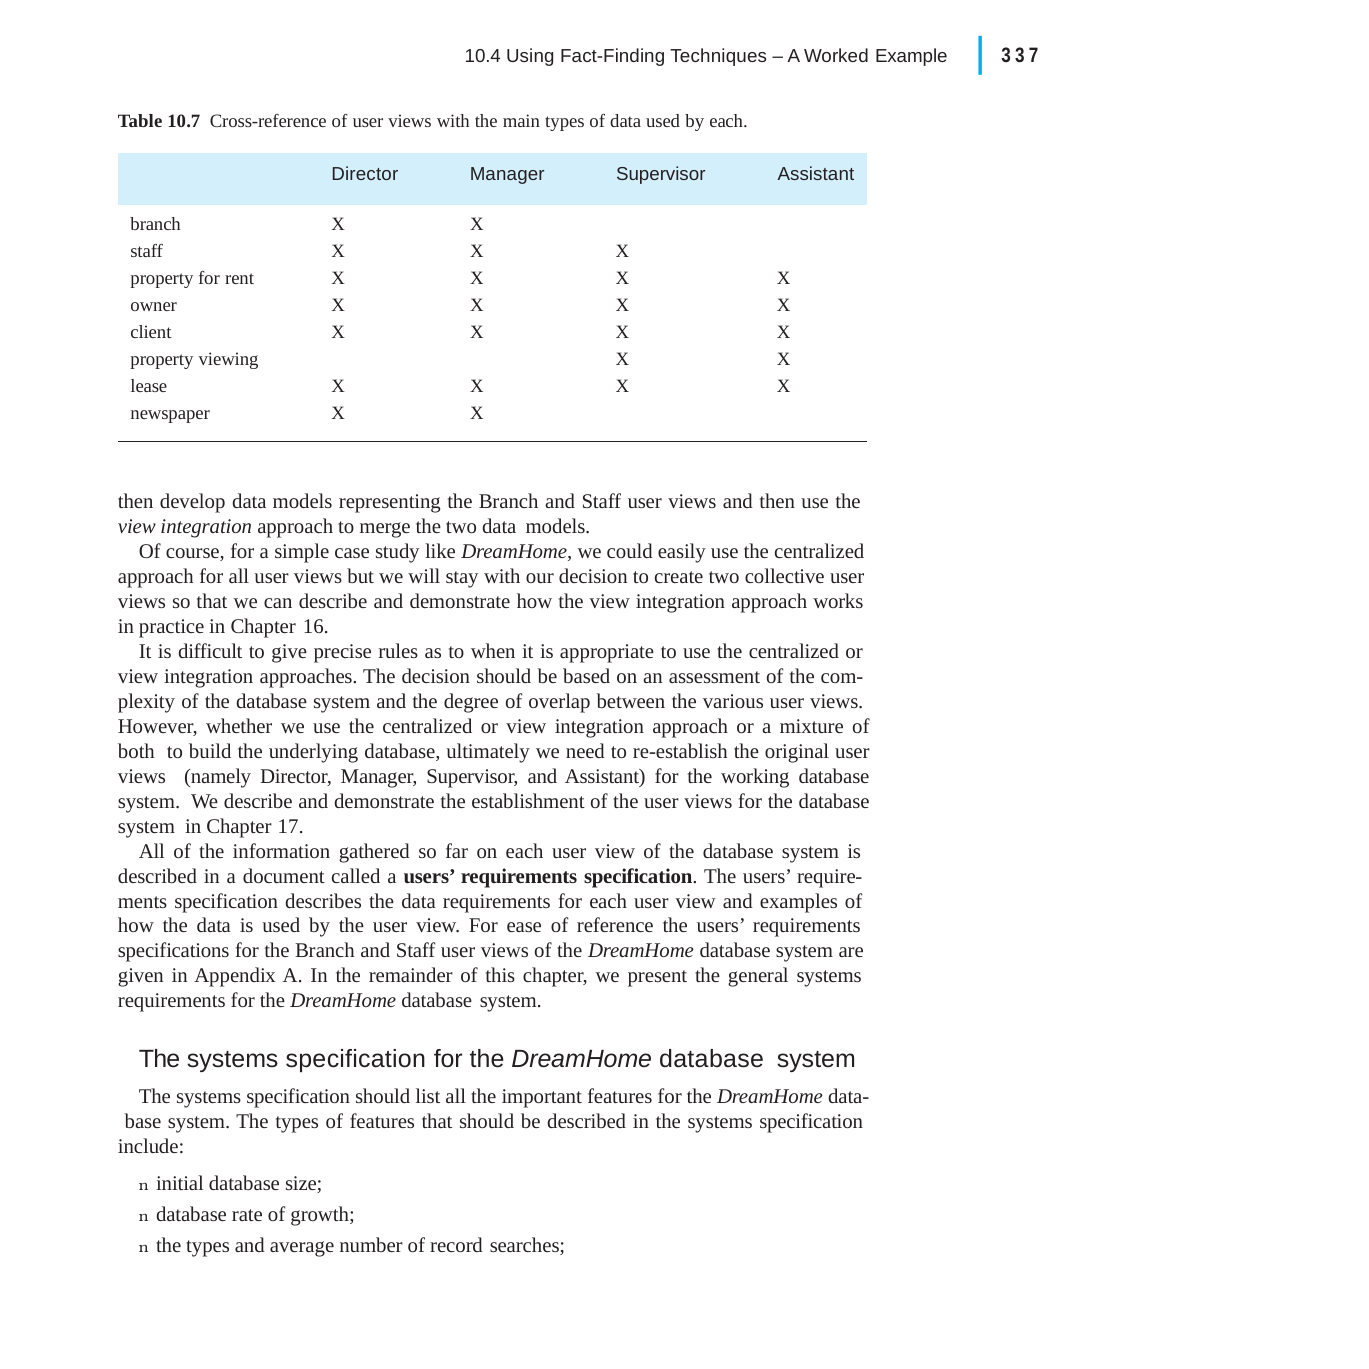

|
337
10.4 Using Fact-Finding Techniques – A Worked Example
Table 10.7 Cross-reference of user views with the main types of data used by each.
|  | Director | Manager | Supervisor | Assistant |
| --- | --- | --- | --- | --- |
| branch | X | X |  |  |
| staff | X | X | X |  |
| property for rent | X | X | X | X |
| owner | X | X | X | X |
| client | X | X | X | X |
| property viewing |  |  | X | X |
| lease | X | X | X | X |
| newspaper | X | X |  |  |
then develop data models representing the Branch and Staff user views and then use the
view integration approach to merge the two data models.
Of course, for a simple case study like DreamHome, we could easily use the centralized  approach for all user views but we will stay with our decision to create two collective user  views so that we can describe and demonstrate how the view integration approach works  in practice in Chapter 16.
It is difficult to give precise rules as to when it is appropriate to use the centralized or  view integration approaches. The decision should be based on an assessment of the com-  plexity of the database system and the degree of overlap between the various user views.  However, whether we use the centralized or view integration approach or a mixture of both  to build the underlying database, ultimately we need to re-establish the original user views  (namely Director, Manager, Supervisor, and Assistant) for the working database system.  We describe and demonstrate the establishment of the user views for the database system  in Chapter 17.
All of the information gathered so far on each user view of the database system is  described in a document called a users’ requirements specification. The users’ require-  ments specification describes the data requirements for each user view and examples of  how the data is used by the user view. For ease of reference the users’ requirements  specifications for the Branch and Staff user views of the DreamHome database system are  given in Appendix A. In the remainder of this chapter, we present the general systems  requirements for the DreamHome database system.

The systems specification for the DreamHome database system
The systems specification should list all the important features for the DreamHome data-  base system. The types of features that should be described in the systems specification  include:
n initial database size;
n database rate of growth;
n the types and average number of record searches;